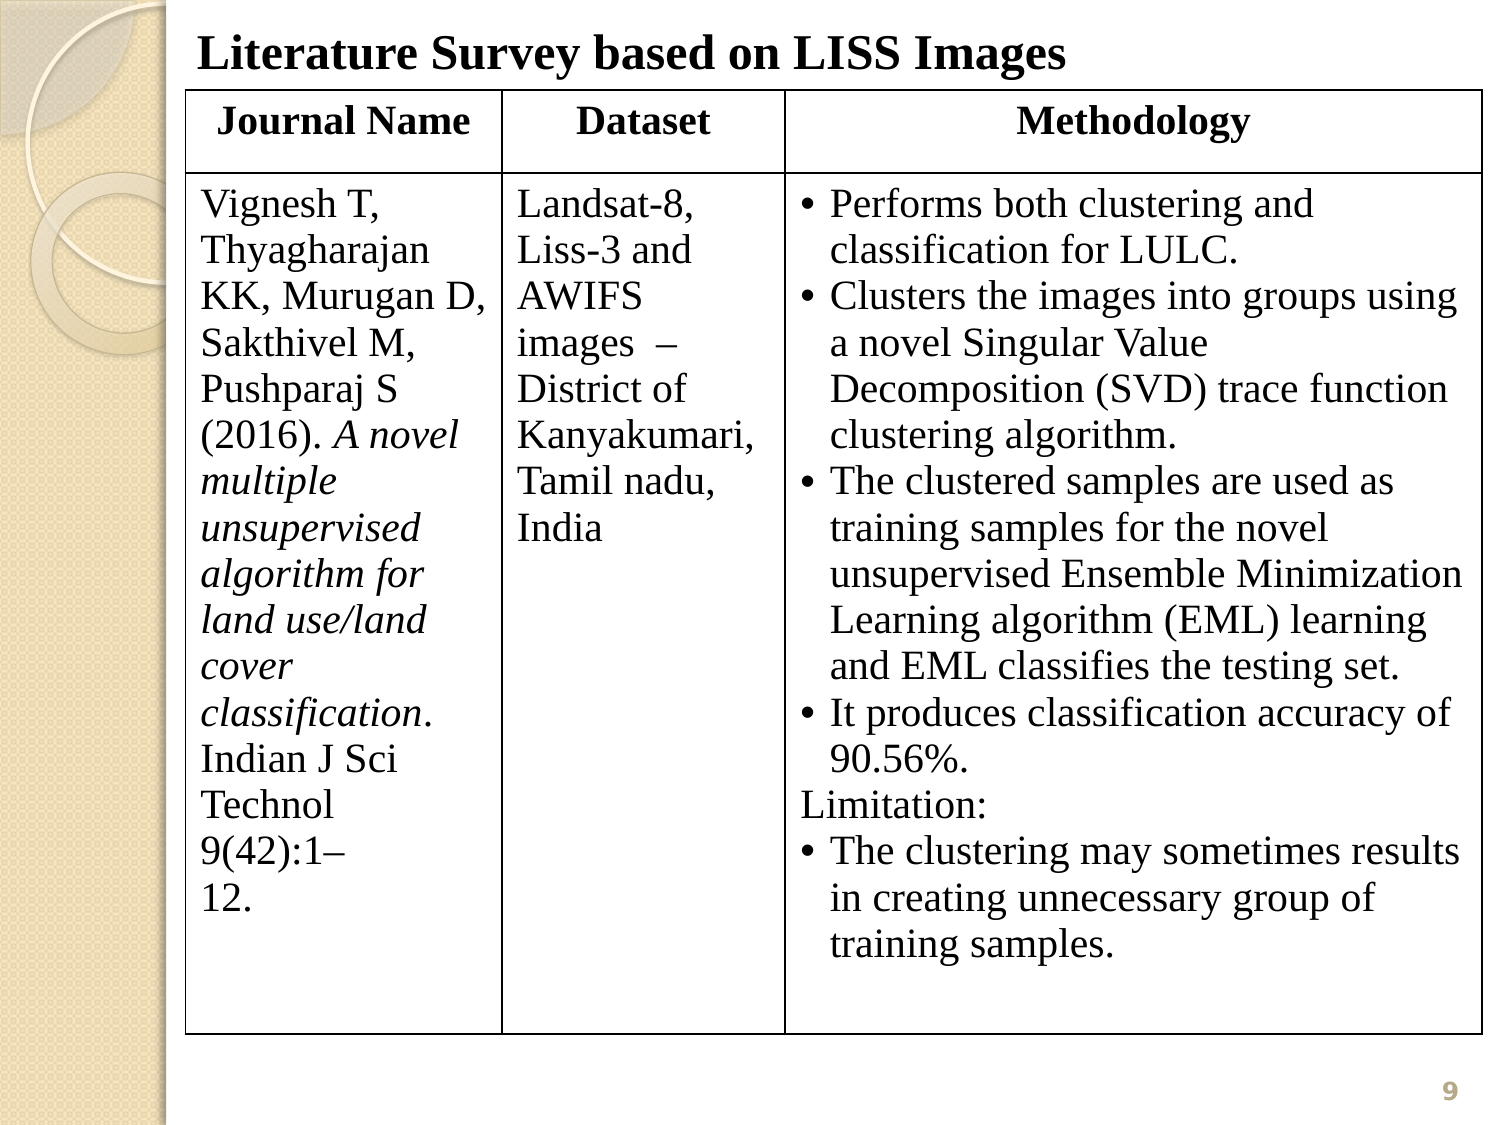

Literature Survey based on LISS Images
| Journal Name | Dataset | Methodology |
| --- | --- | --- |
| Vignesh T, Thyagharajan KK, Murugan D, Sakthivel M, Pushparaj S (2016). A novel multiple unsupervised algorithm for land use/land cover classification. Indian J Sci Technol 9(42):1– 12. | Landsat-8, Liss-3 and AWIFS images – District of Kanyakumari, Tamil nadu, India | Performs both clustering and classification for LULC. Clusters the images into groups using a novel Singular Value Decomposition (SVD) trace function clustering algorithm. The clustered samples are used as training samples for the novel unsupervised Ensemble Minimization Learning algorithm (EML) learning and EML classifies the testing set. It produces classification accuracy of 90.56%. Limitation: The clustering may sometimes results in creating unnecessary group of training samples. |
9